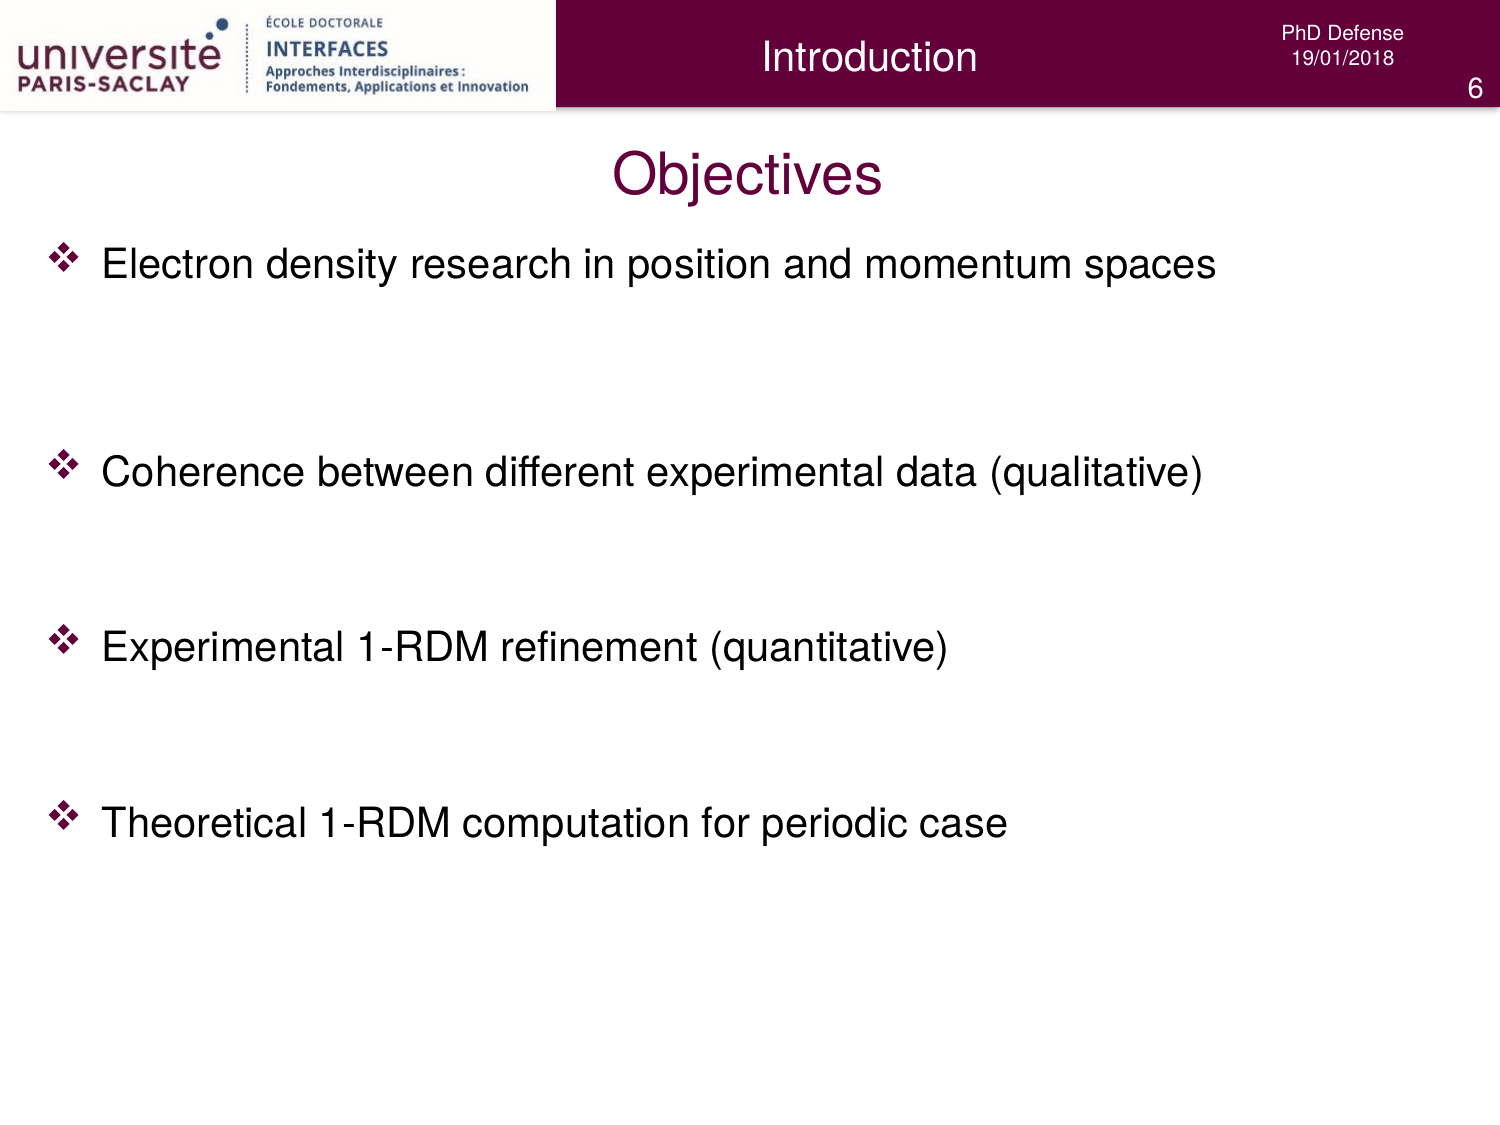

Introduction
# Objectives
Electron density research in position and momentum spaces

Coherence between different experimental data (qualitative)

Experimental 1-RDM refinement (quantitative)

Theoretical 1-RDM computation for periodic case